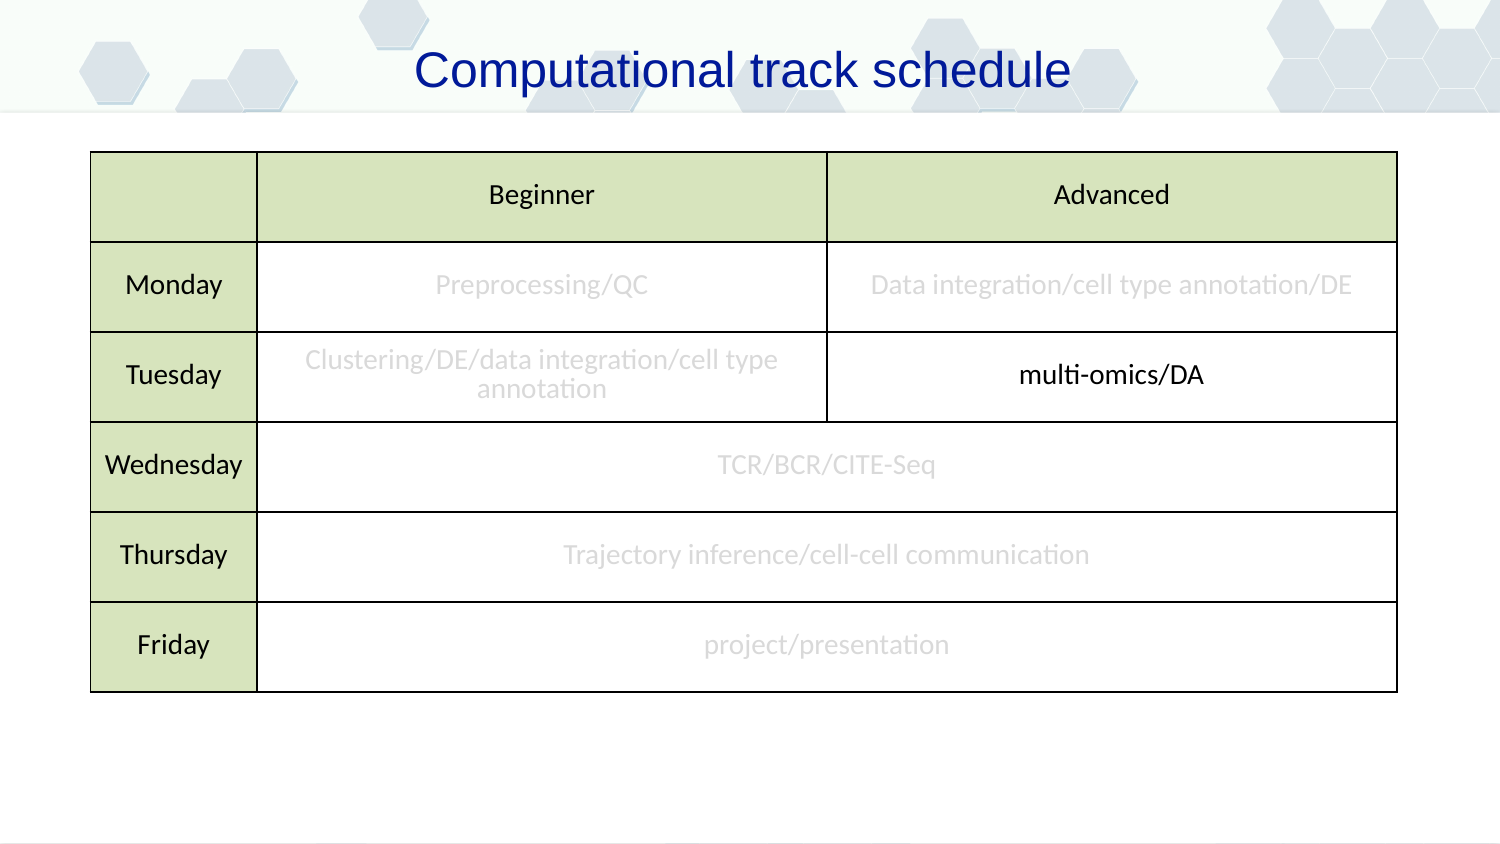

Computational track schedule
|  | Beginner | Advanced |
| --- | --- | --- |
| Monday | Preprocessing/QC | Data integration/cell type annotation/DE |
| Tuesday | Clustering/DE/data integration/cell type annotation | multi-omics/DA |
| Wednesday | TCR/BCR/CITE-Seq |  |
| Thursday | Trajectory inference/cell-cell communication |  |
| Friday | project/presentation |  |